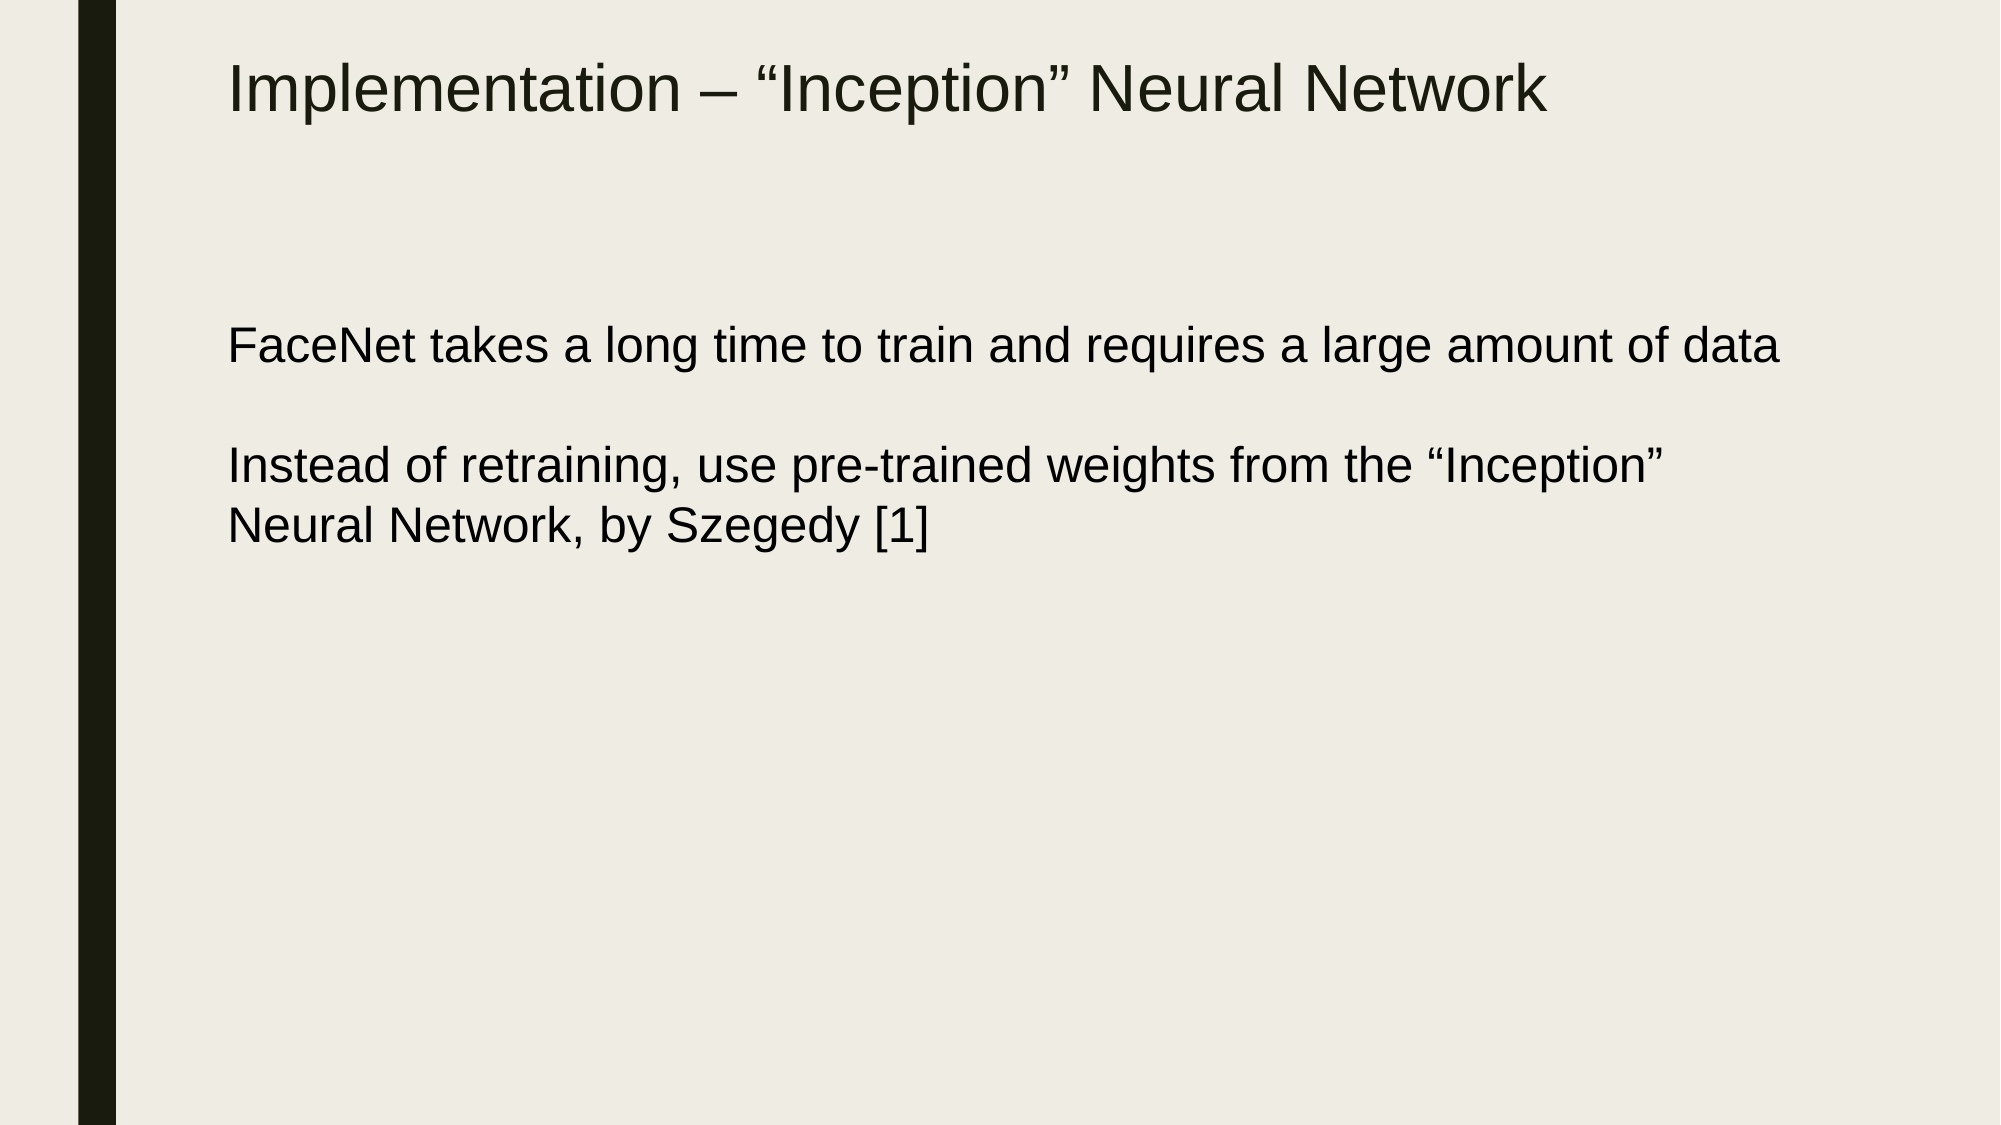

# Implementation – “Inception” Neural Network
FaceNet takes a long time to train and requires a large amount of data

Instead of retraining, use pre-trained weights from the “Inception” Neural Network, by Szegedy [1]